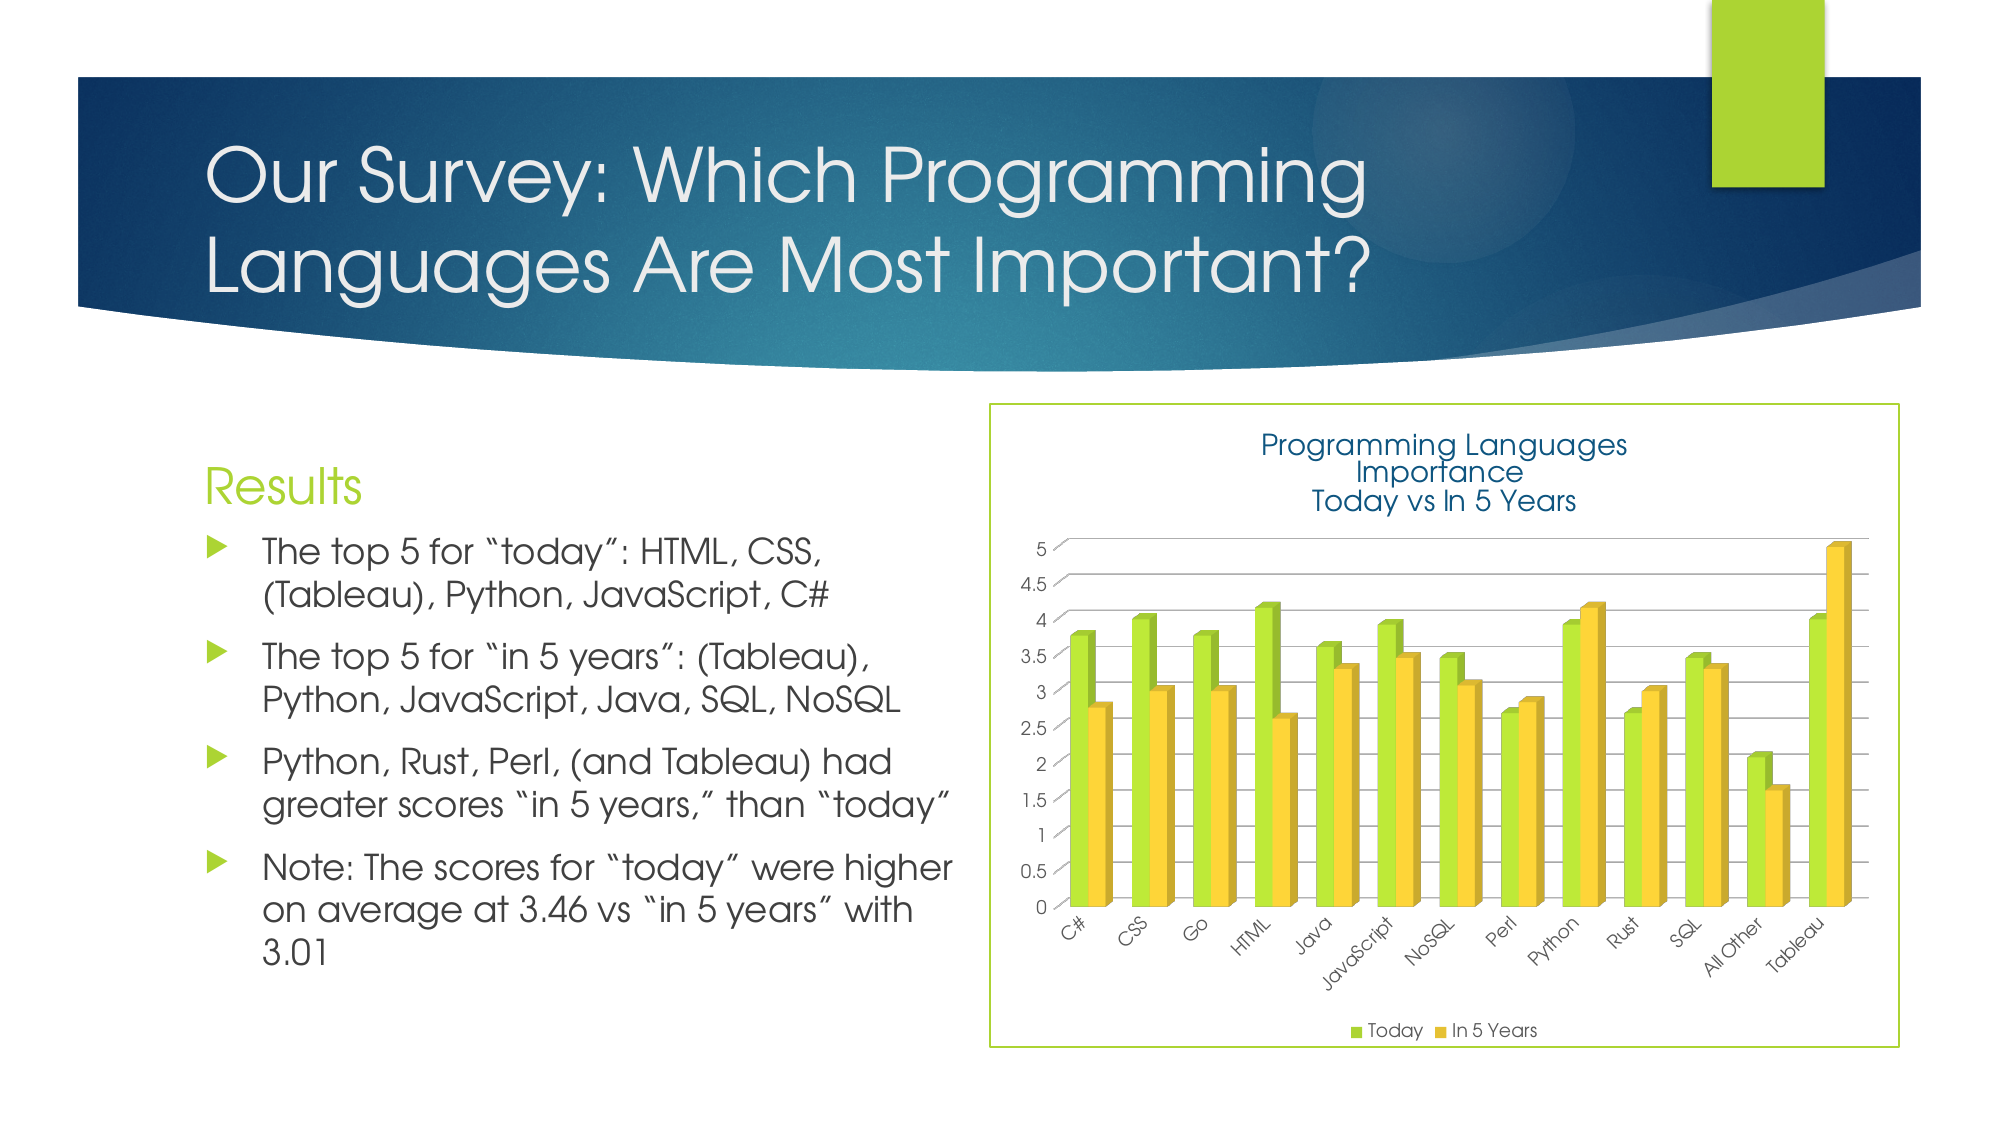

# Our Survey: Which Programming Languages Are Most Important?

[unsupported chart]

Results
The top 5 for “today”: HTML, CSS, (Tableau), Python, JavaScript, C#
The top 5 for “in 5 years”: (Tableau), Python, JavaScript, Java, SQL, NoSQL
Python, Rust, Perl, (and Tableau) had greater scores “in 5 years,” than “today”
Note: The scores for “today” were higher on average at 3.46 vs “in 5 years” with 3.01